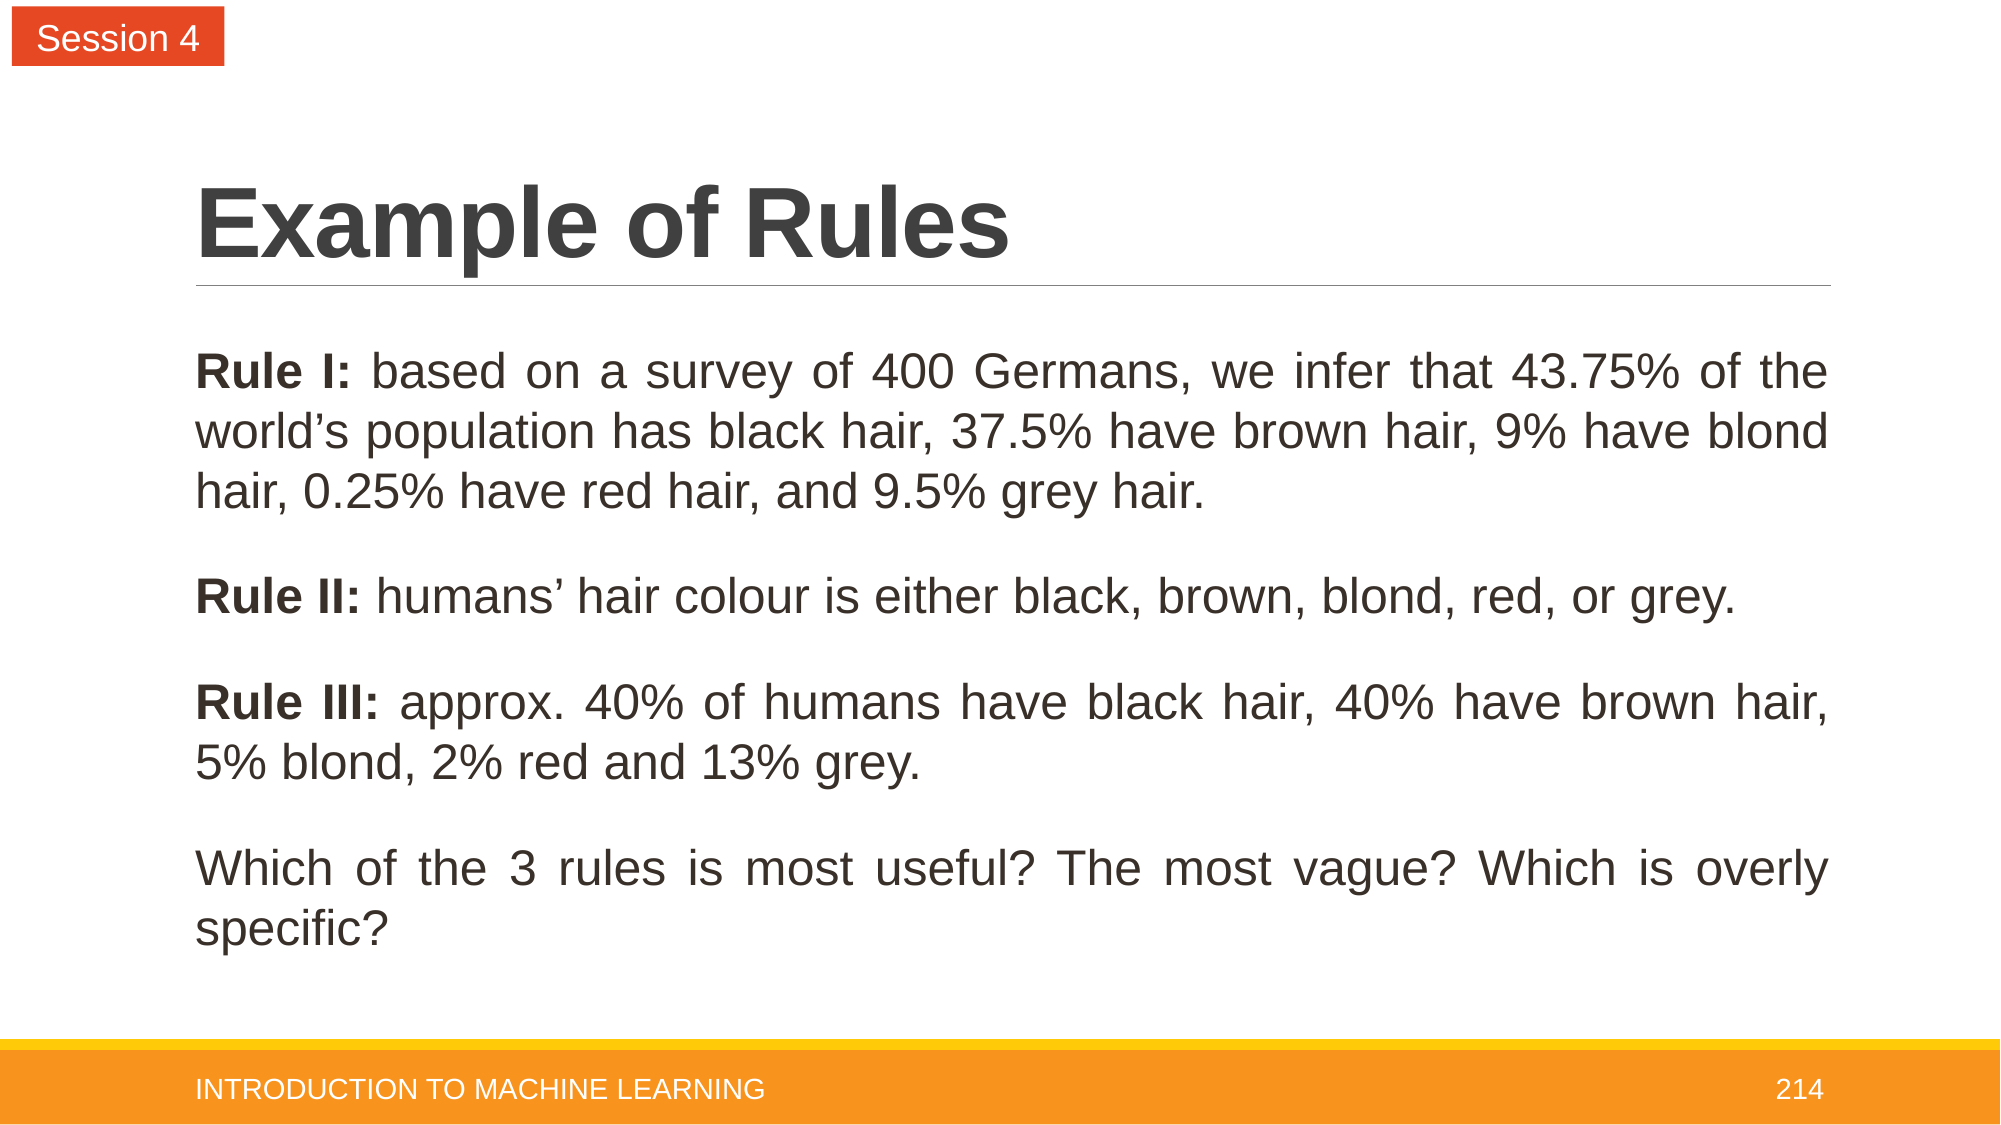

Session 4
# Example of Rules
Rule I: based on a survey of 400 Germans, we infer that 43.75% of the world’s population has black hair, 37.5% have brown hair, 9% have blond hair, 0.25% have red hair, and 9.5% grey hair.
Rule II: humans’ hair colour is either black, brown, blond, red, or grey.
Rule III: approx. 40% of humans have black hair, 40% have brown hair, 5% blond, 2% red and 13% grey.
Which of the 3 rules is most useful? The most vague? Which is overly specific?
INTRODUCTION TO MACHINE LEARNING
214